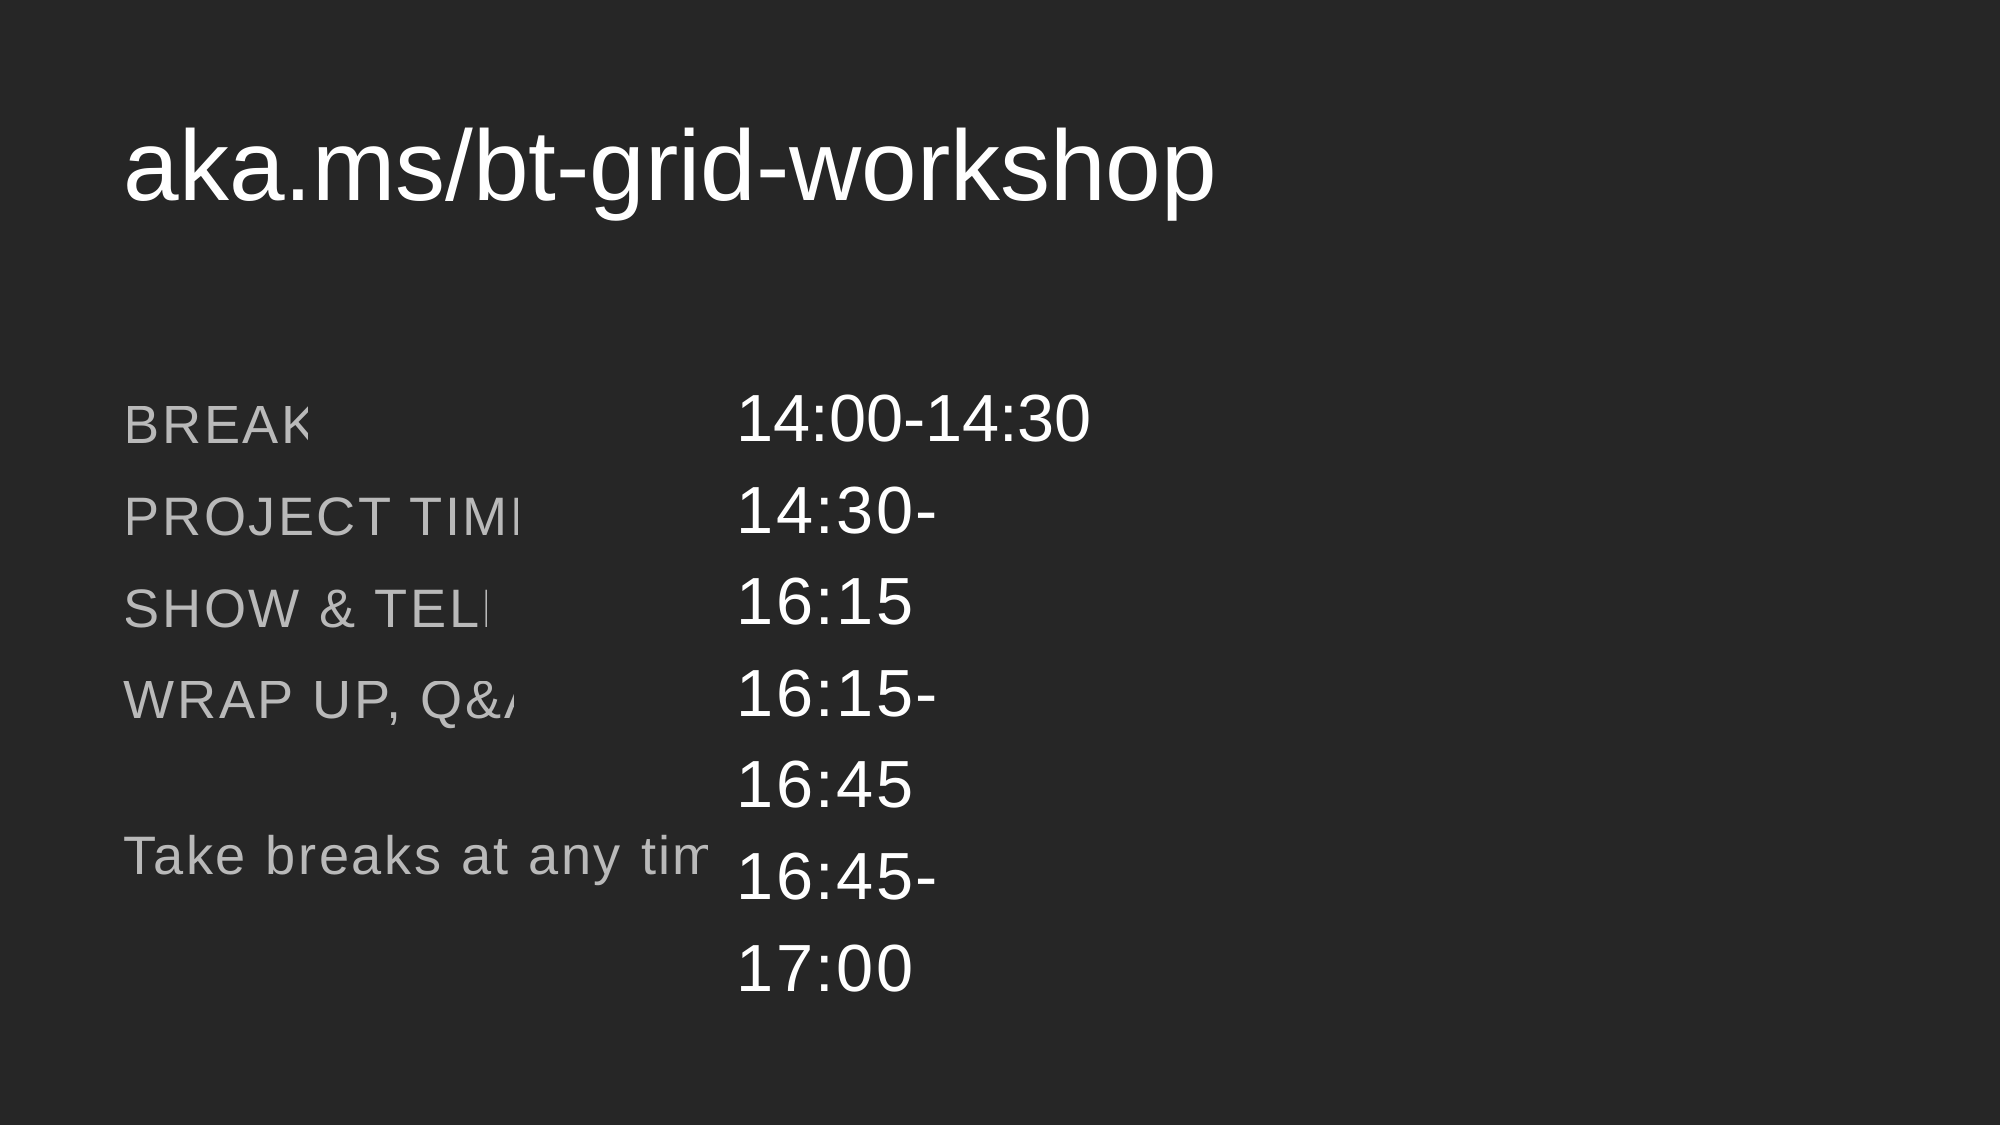

aka.ms/bt-grid-workshop
BREAK
PROJECT TIME
SHOW & TELL
WRAP UP, Q&A
14:00-14:30
14:30-16:15
16:15-16:45
16:45-17:00
Take breaks at any time!